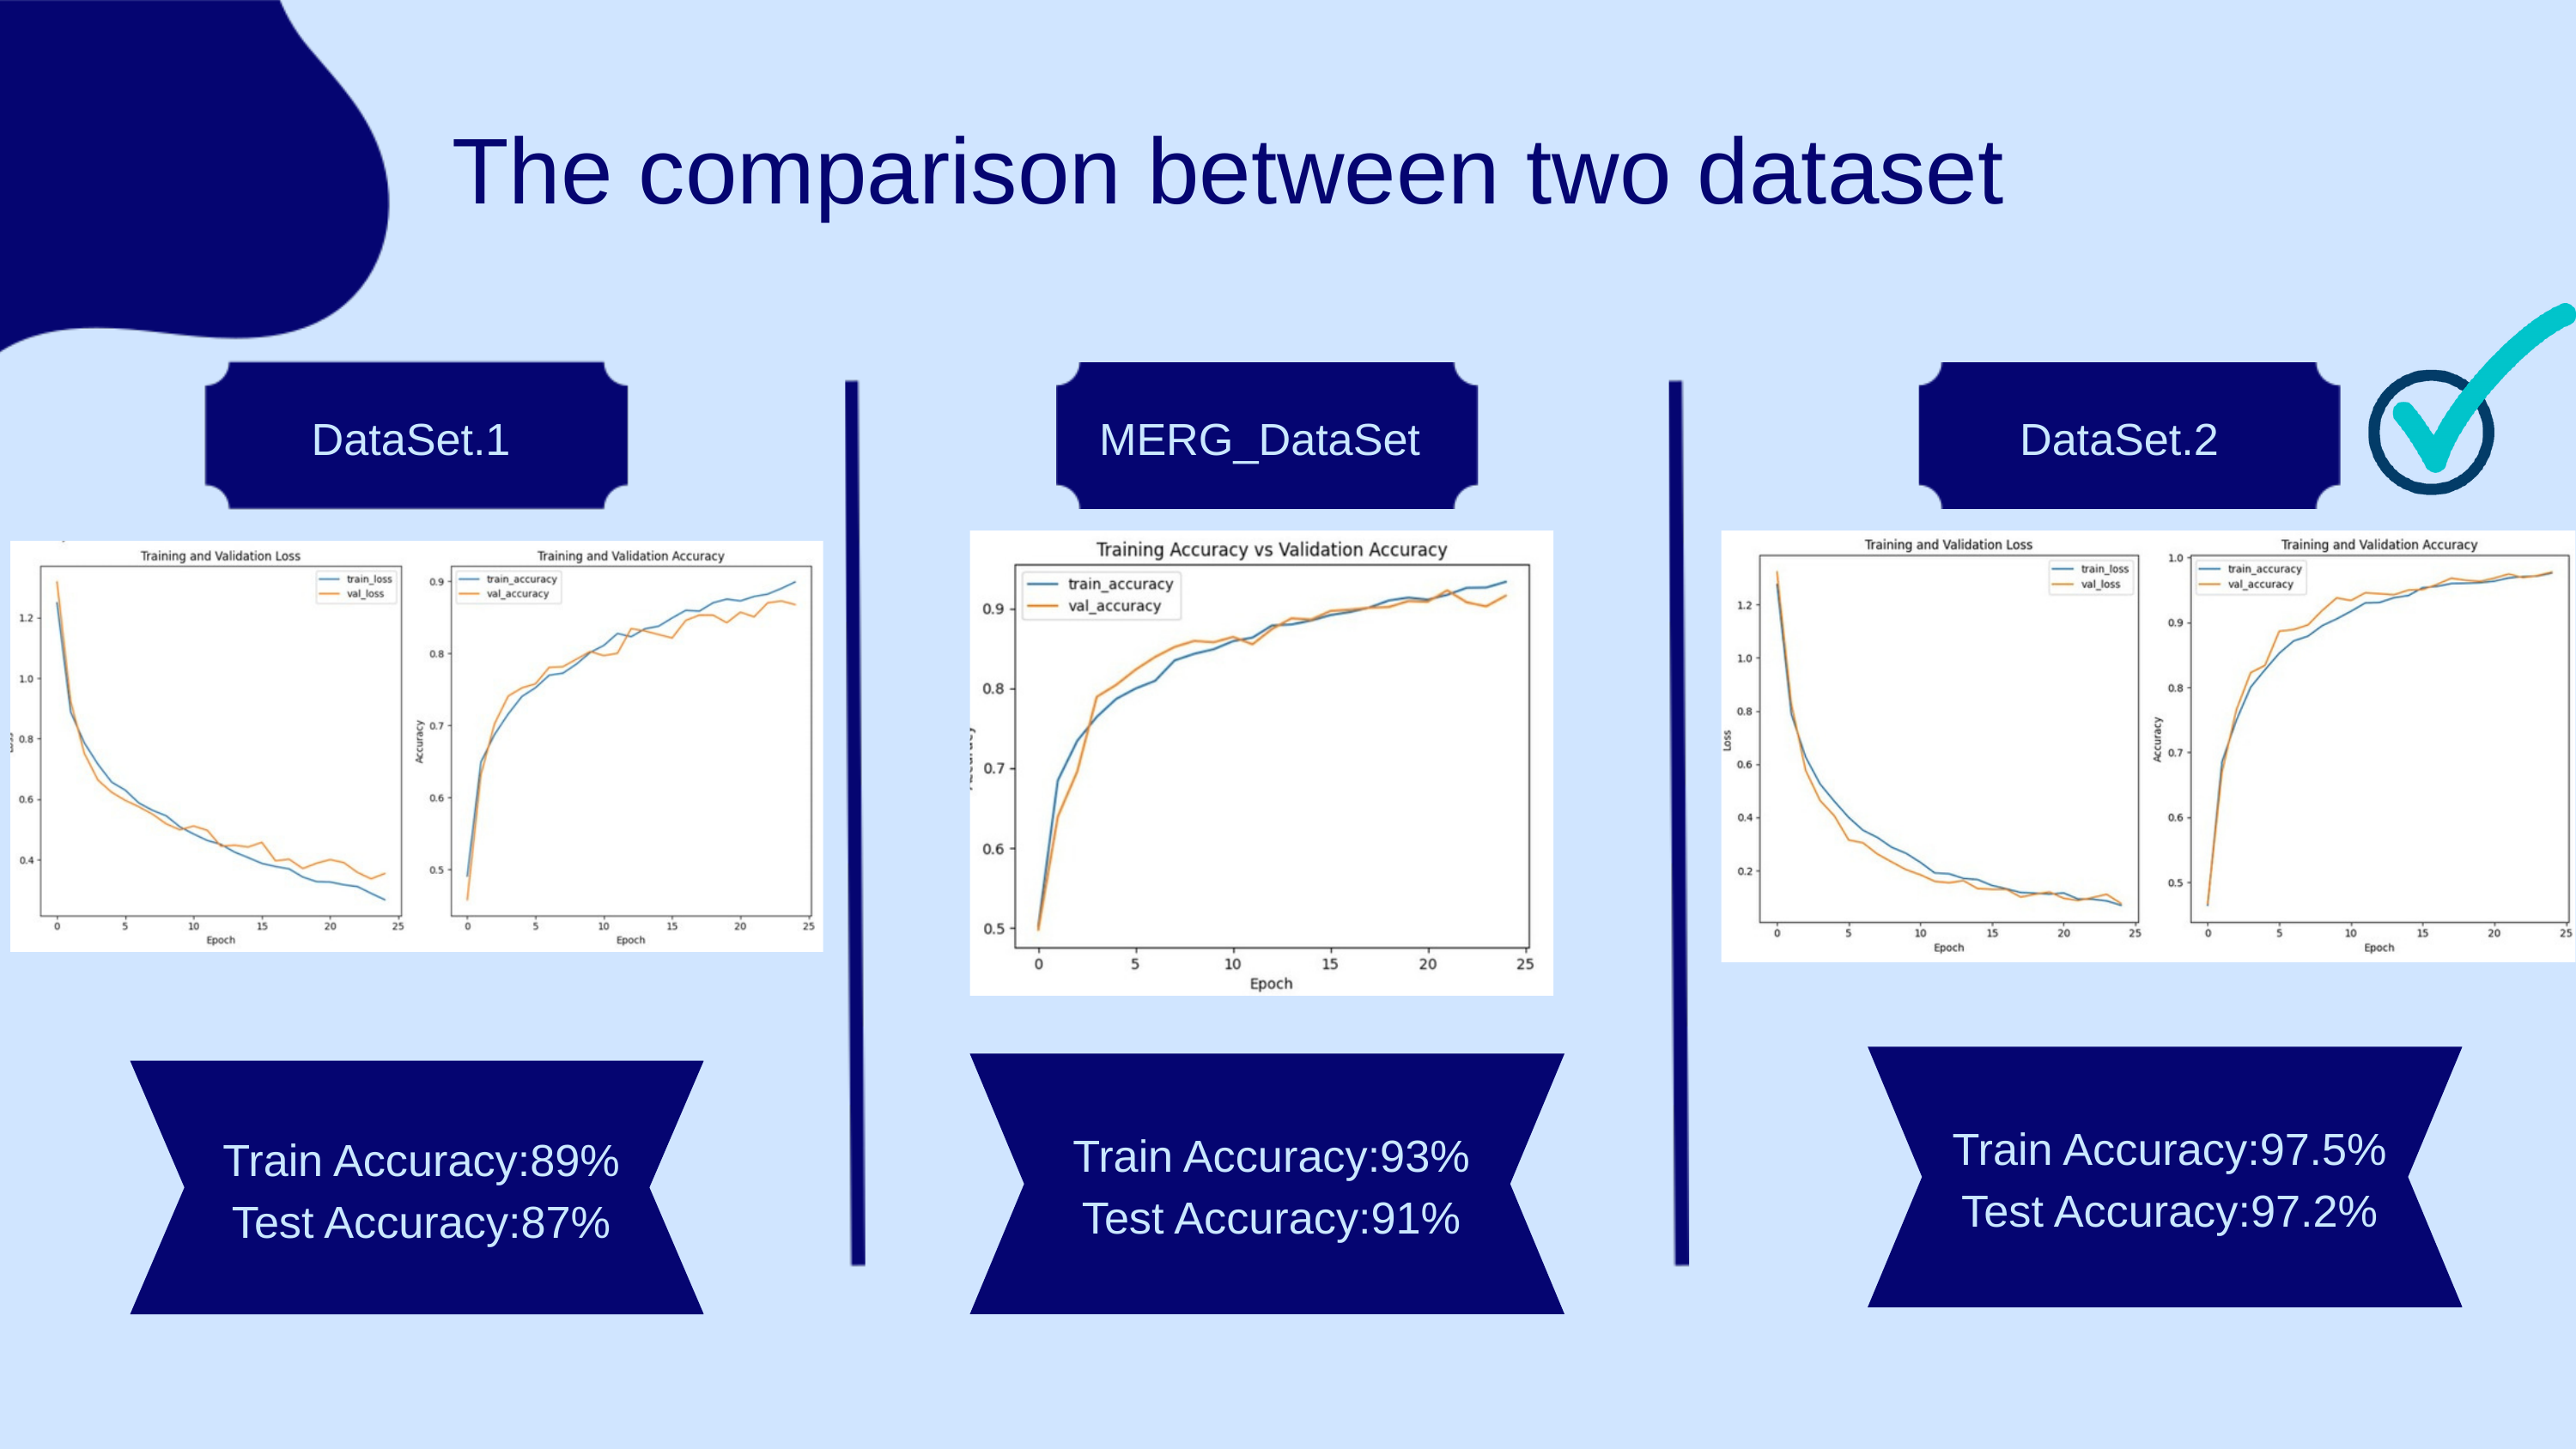

The comparison between two dataset

DataSet.1
MERG_DataSet
DataSet.2

Train Accuracy:97.5% Test Accuracy:97.2%
Train Accuracy:93% Test Accuracy:91%
Train Accuracy:89% Test Accuracy:87%